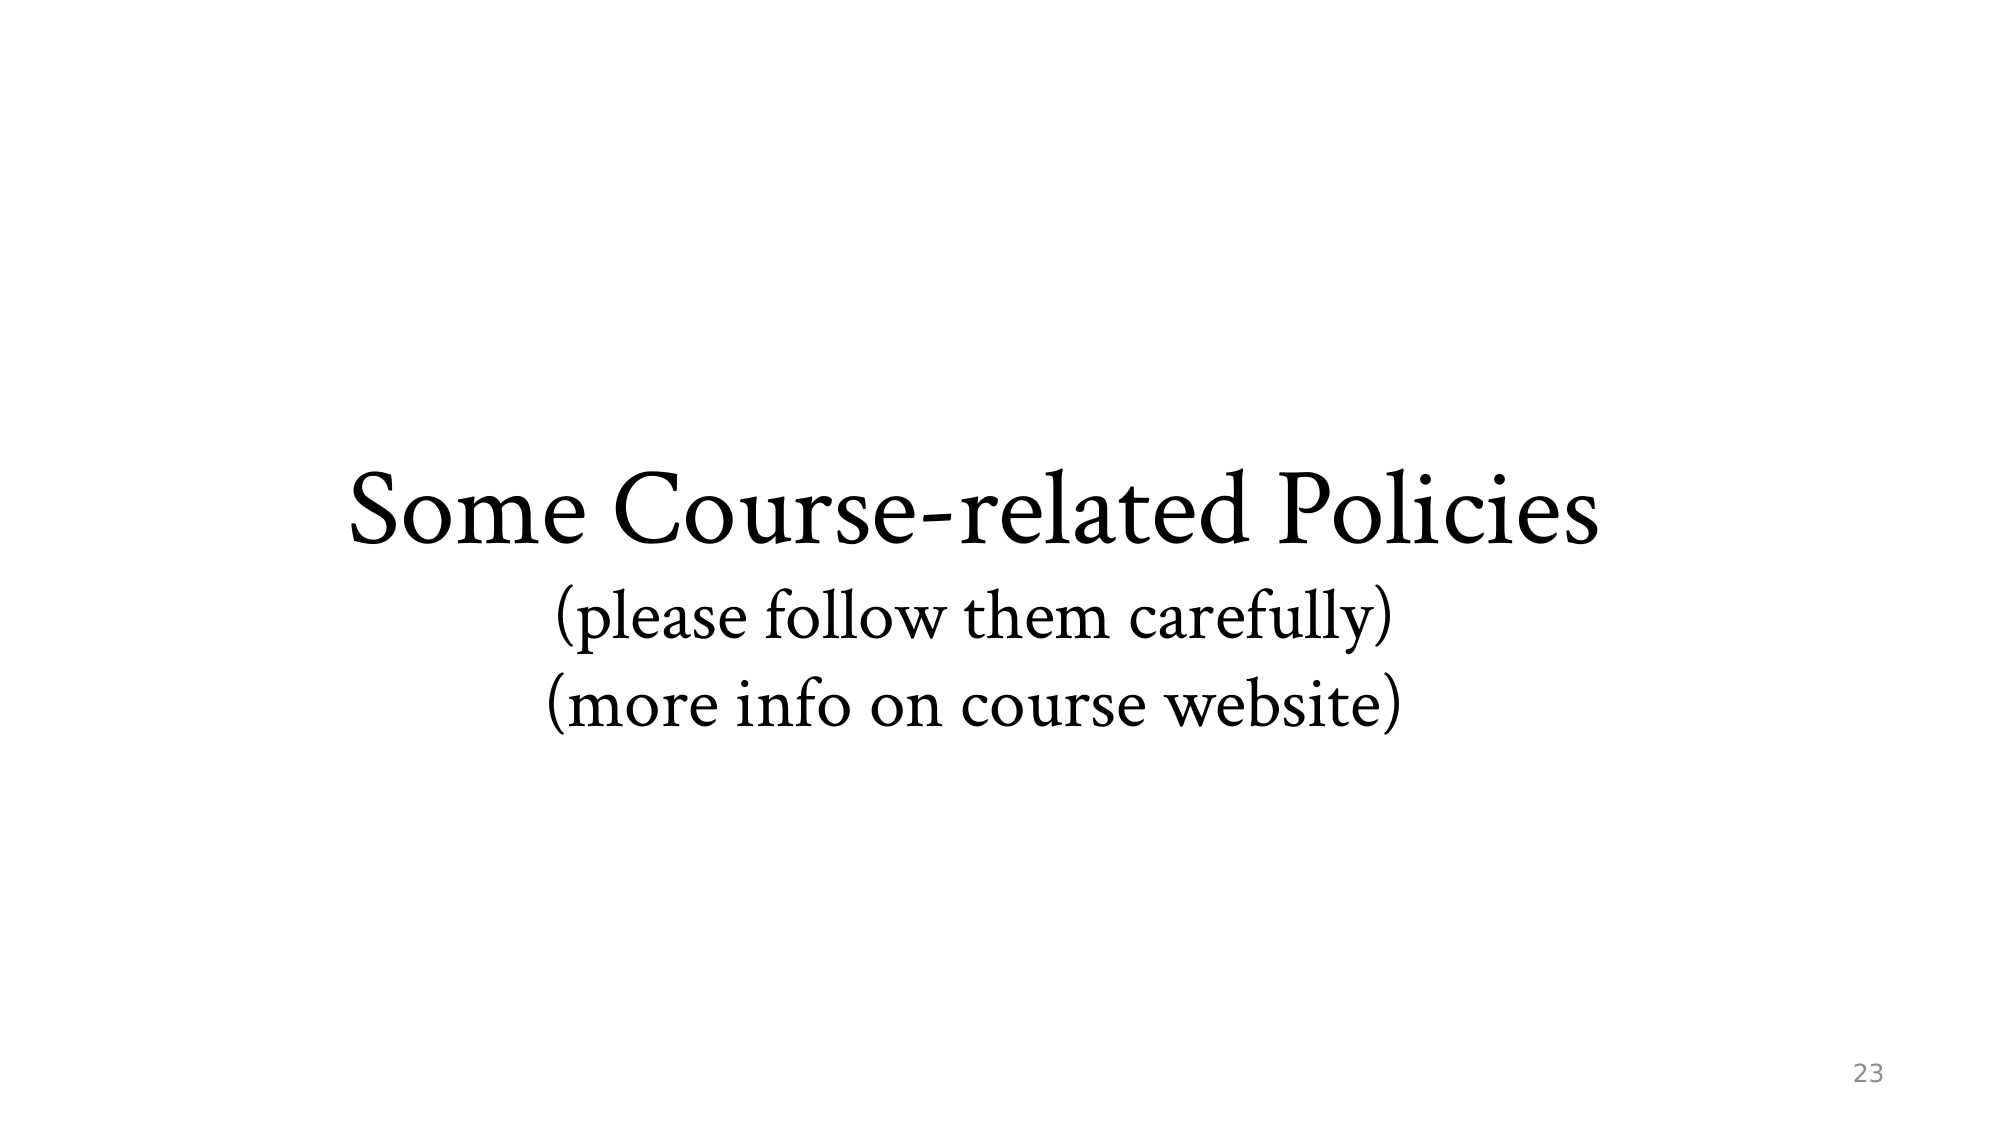

# Some Course-related Policies (please follow them carefully) (more info on course website)
23